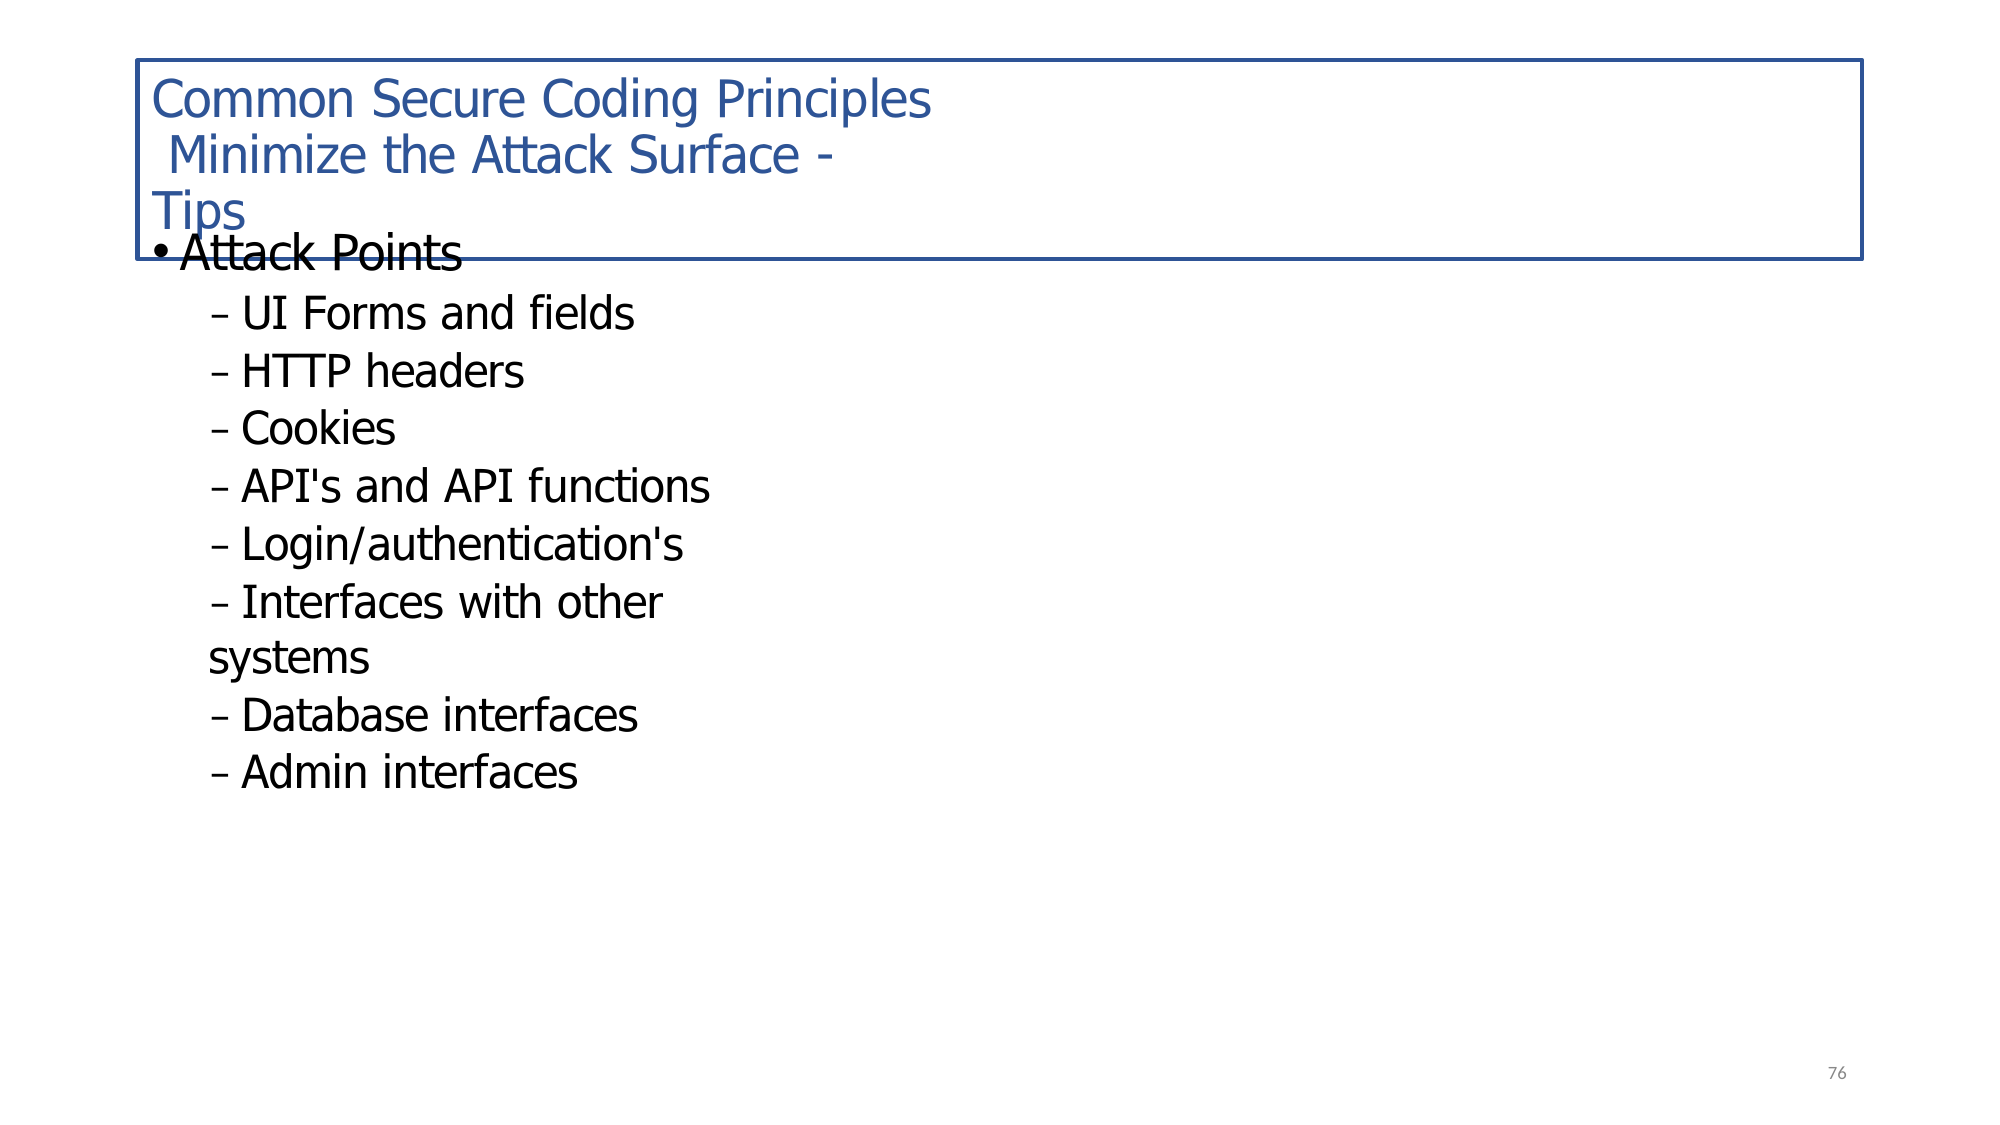

# Common Secure Coding Principles  Minimize the Attack Surface - Tips
Attack Points
– UI Forms and fields
– HTTP headers
– Cookies
– API's and API functions
– Login/authentication's
– Interfaces with other systems
– Database interfaces
– Admin interfaces
76